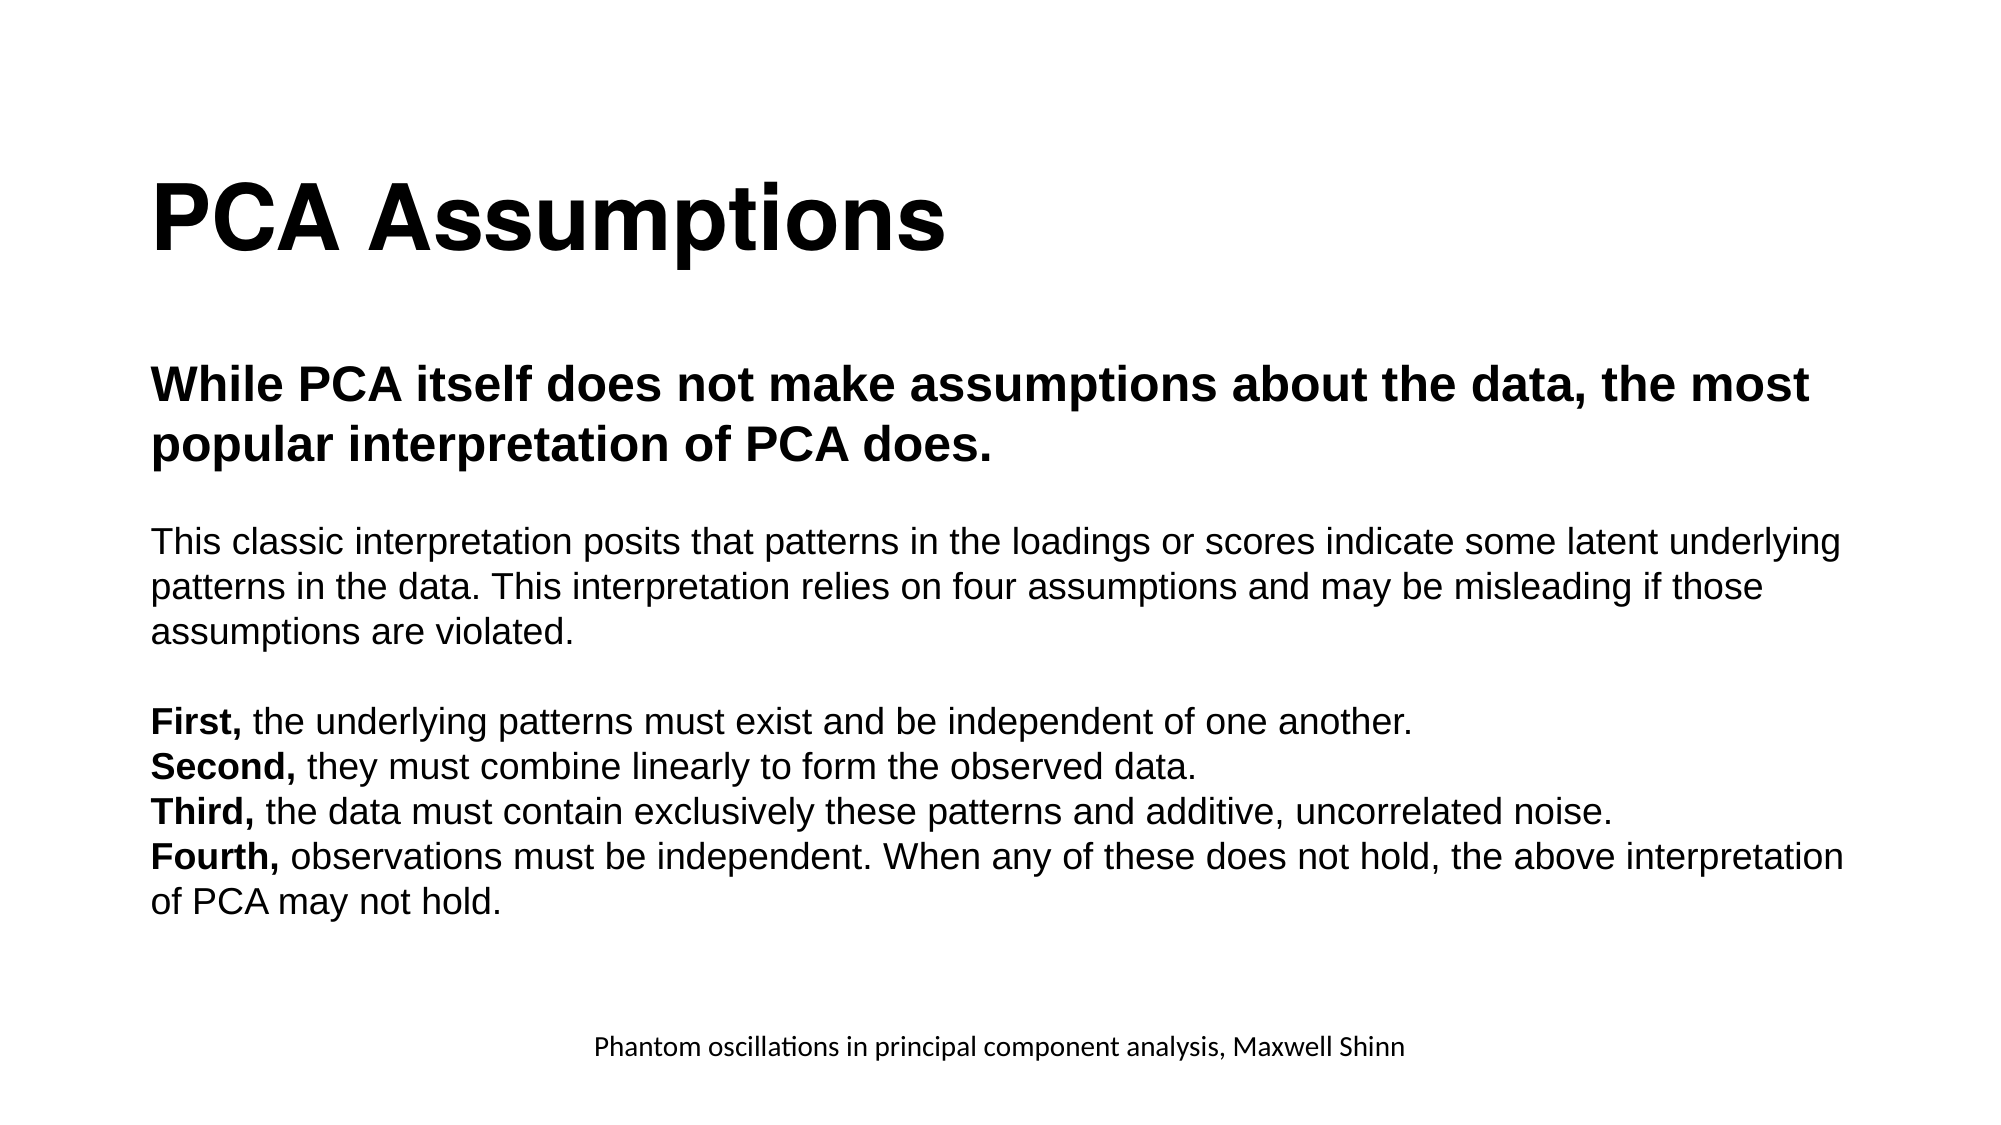

PCA Assumptions
While PCA itself does not make assumptions about the data, the most popular interpretation of PCA does.

This classic interpretation posits that patterns in the loadings or scores indicate some latent underlying patterns in the data. This interpretation relies on four assumptions and may be misleading if those assumptions are violated.

First, the underlying patterns must exist and be independent of one another.
Second, they must combine linearly to form the observed data.
Third, the data must contain exclusively these patterns and additive, uncorrelated noise.
Fourth, observations must be independent. When any of these does not hold, the above interpretation of PCA may not hold.
Phantom oscillations in principal component analysis, Maxwell Shinn